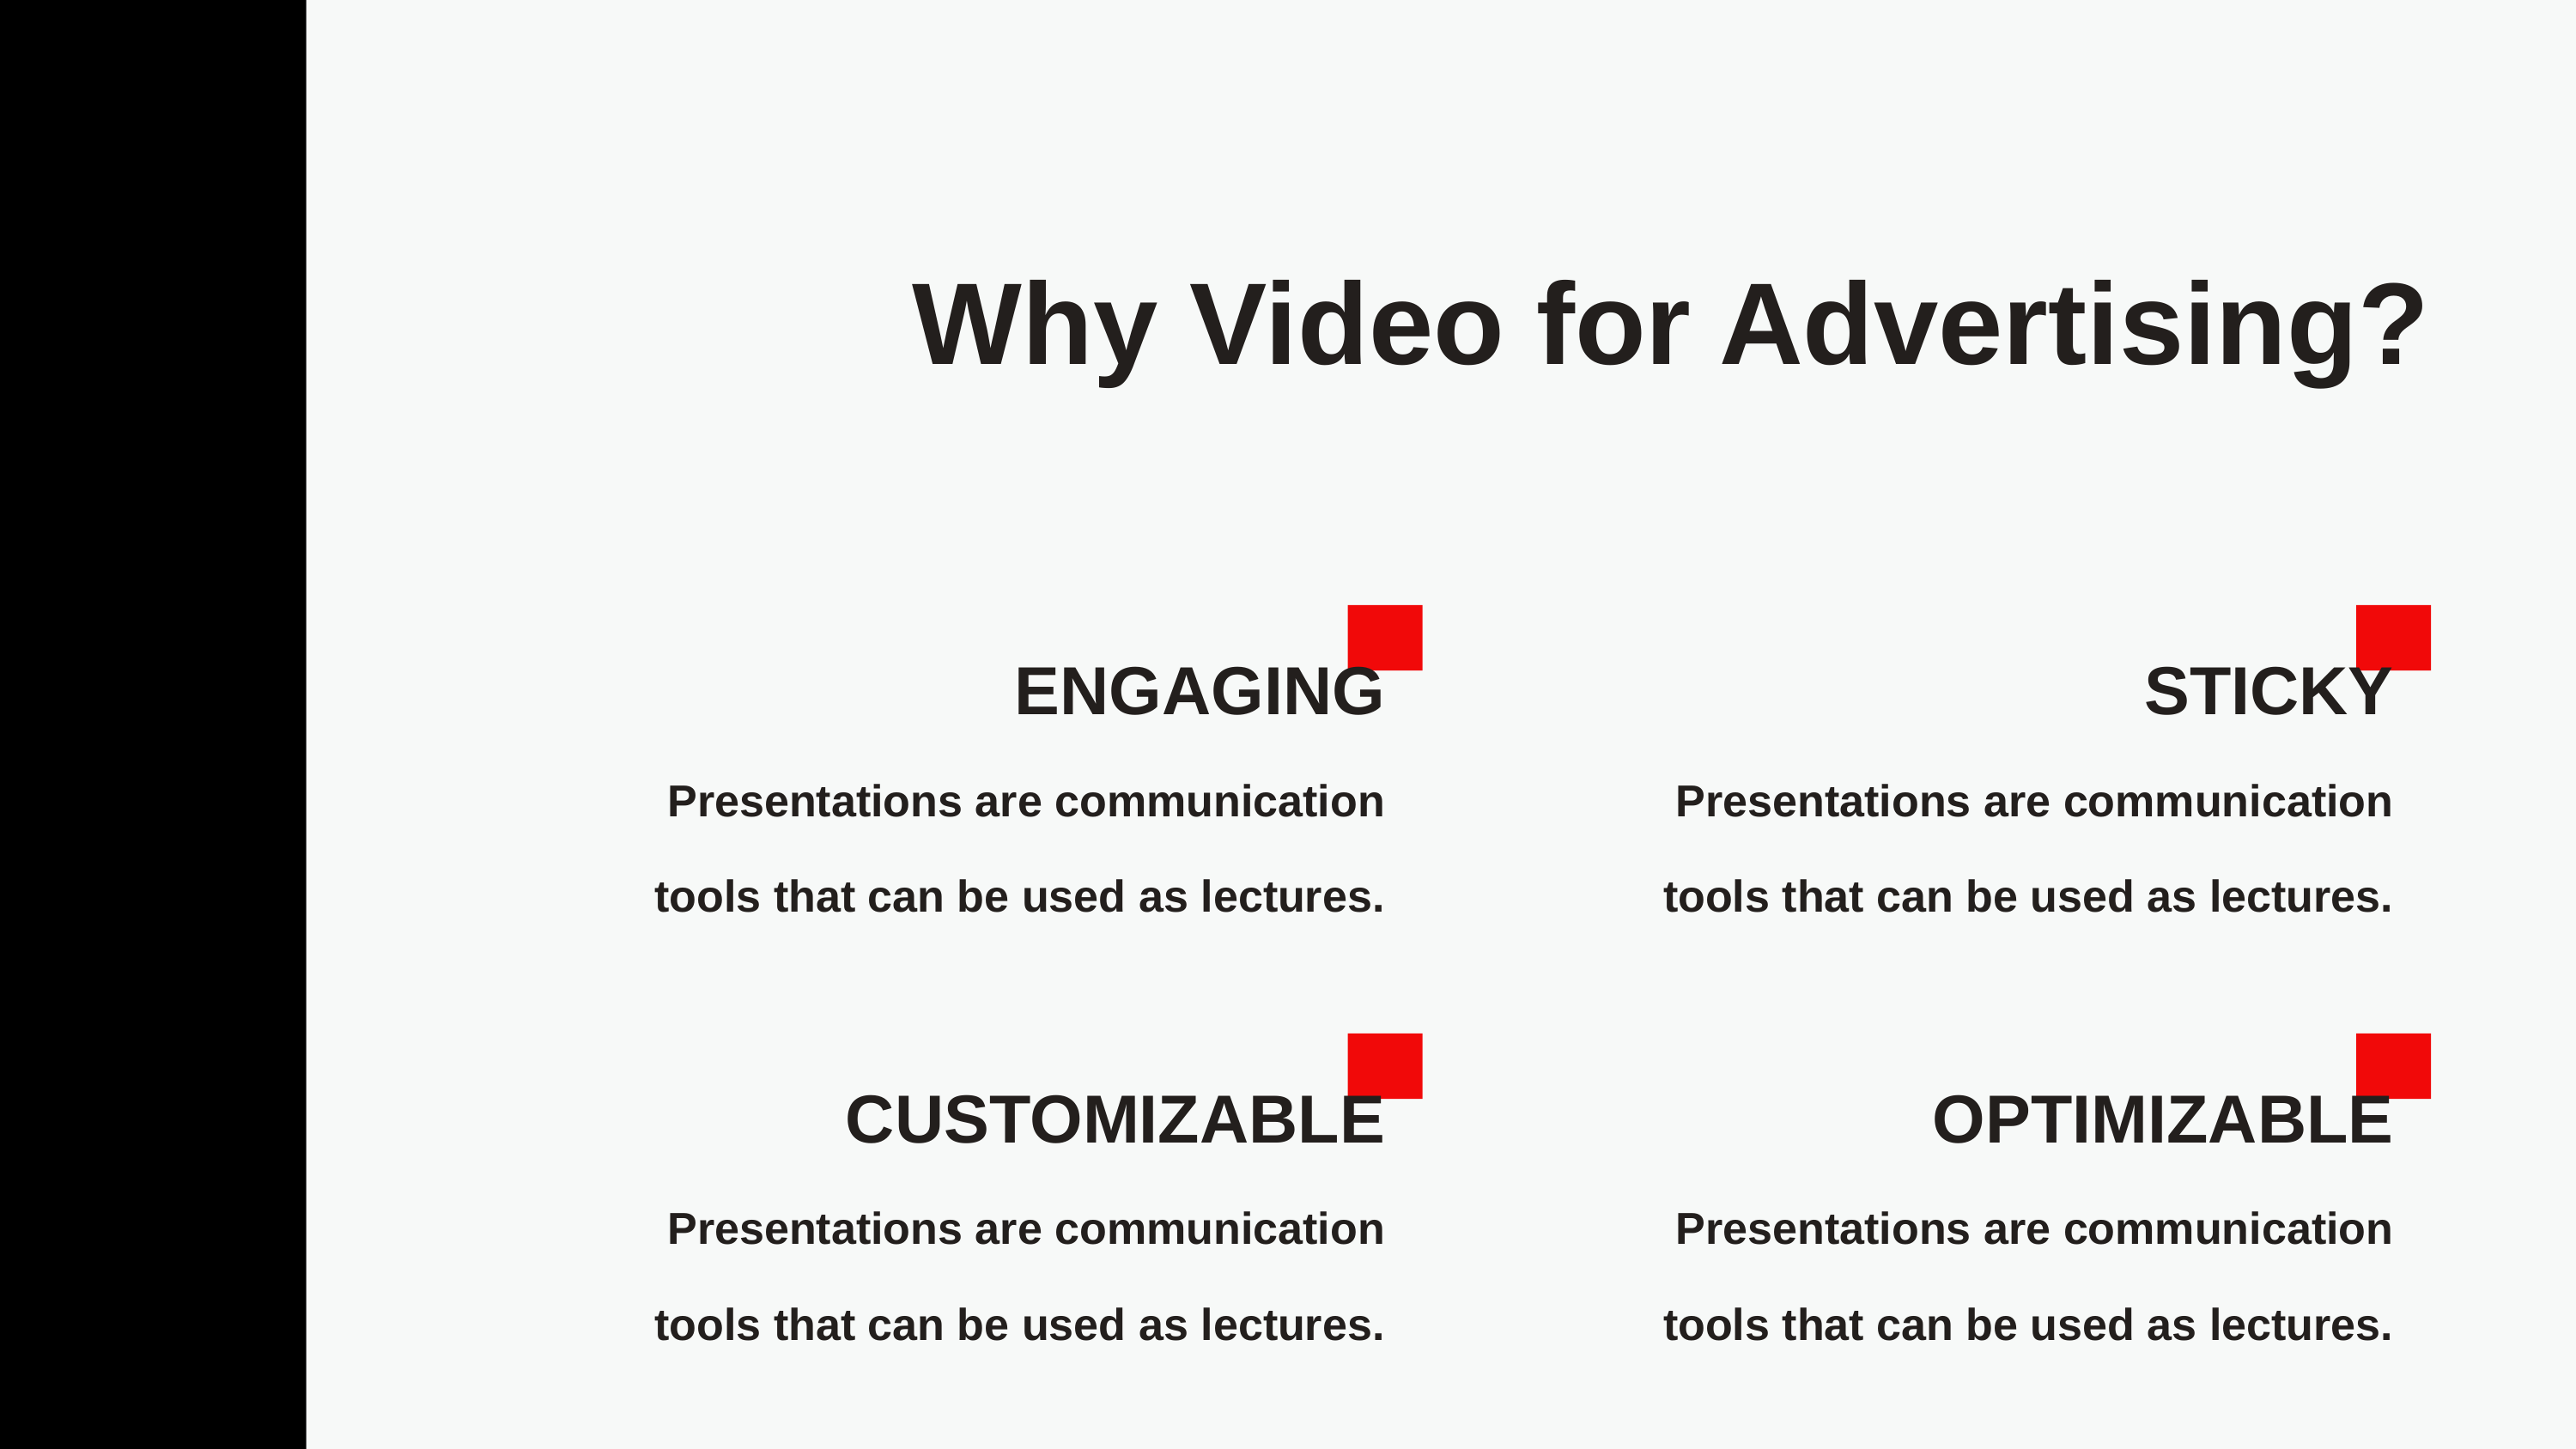

Why Video for Advertising?

ENGAGING
Presentations are communication tools that can be used as lectures.
STICKY
Presentations are communication tools that can be used as lectures.

CUSTOMIZABLE
Presentations are communication tools that can be used as lectures.
OPTIMIZABLE
Presentations are communication tools that can be used as lectures.